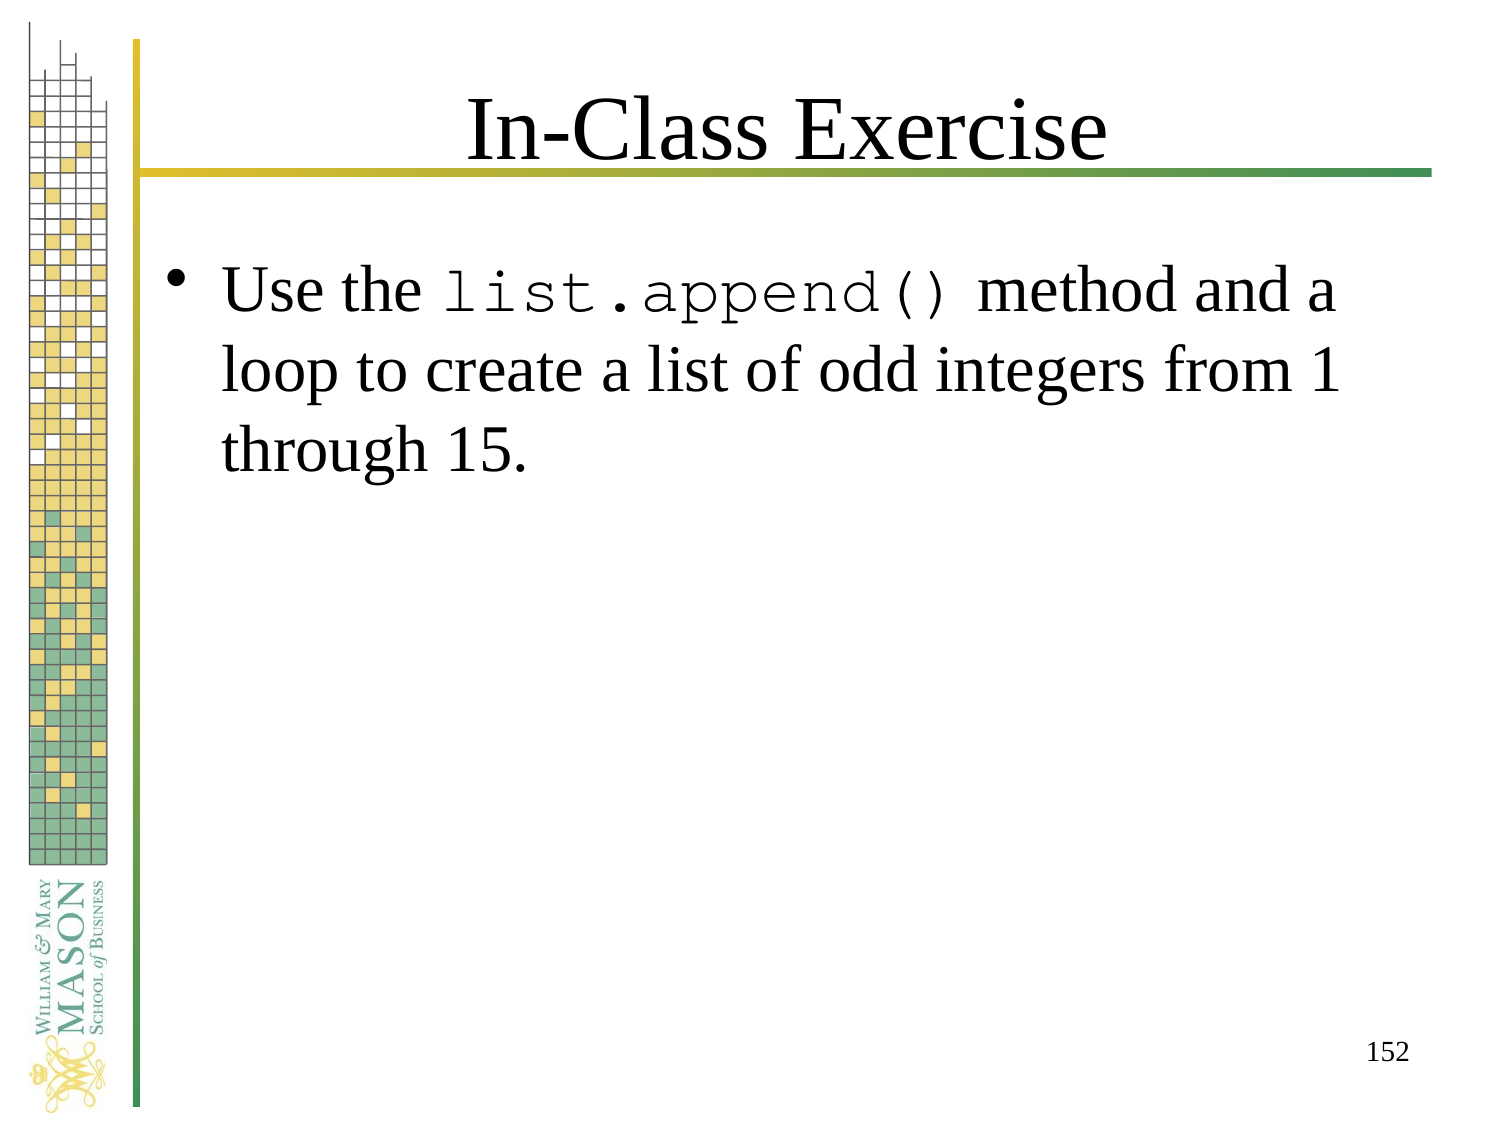

# In-Class Exercise
Use the list.append() method and a loop to create a list of odd integers from 1 through 15.
152